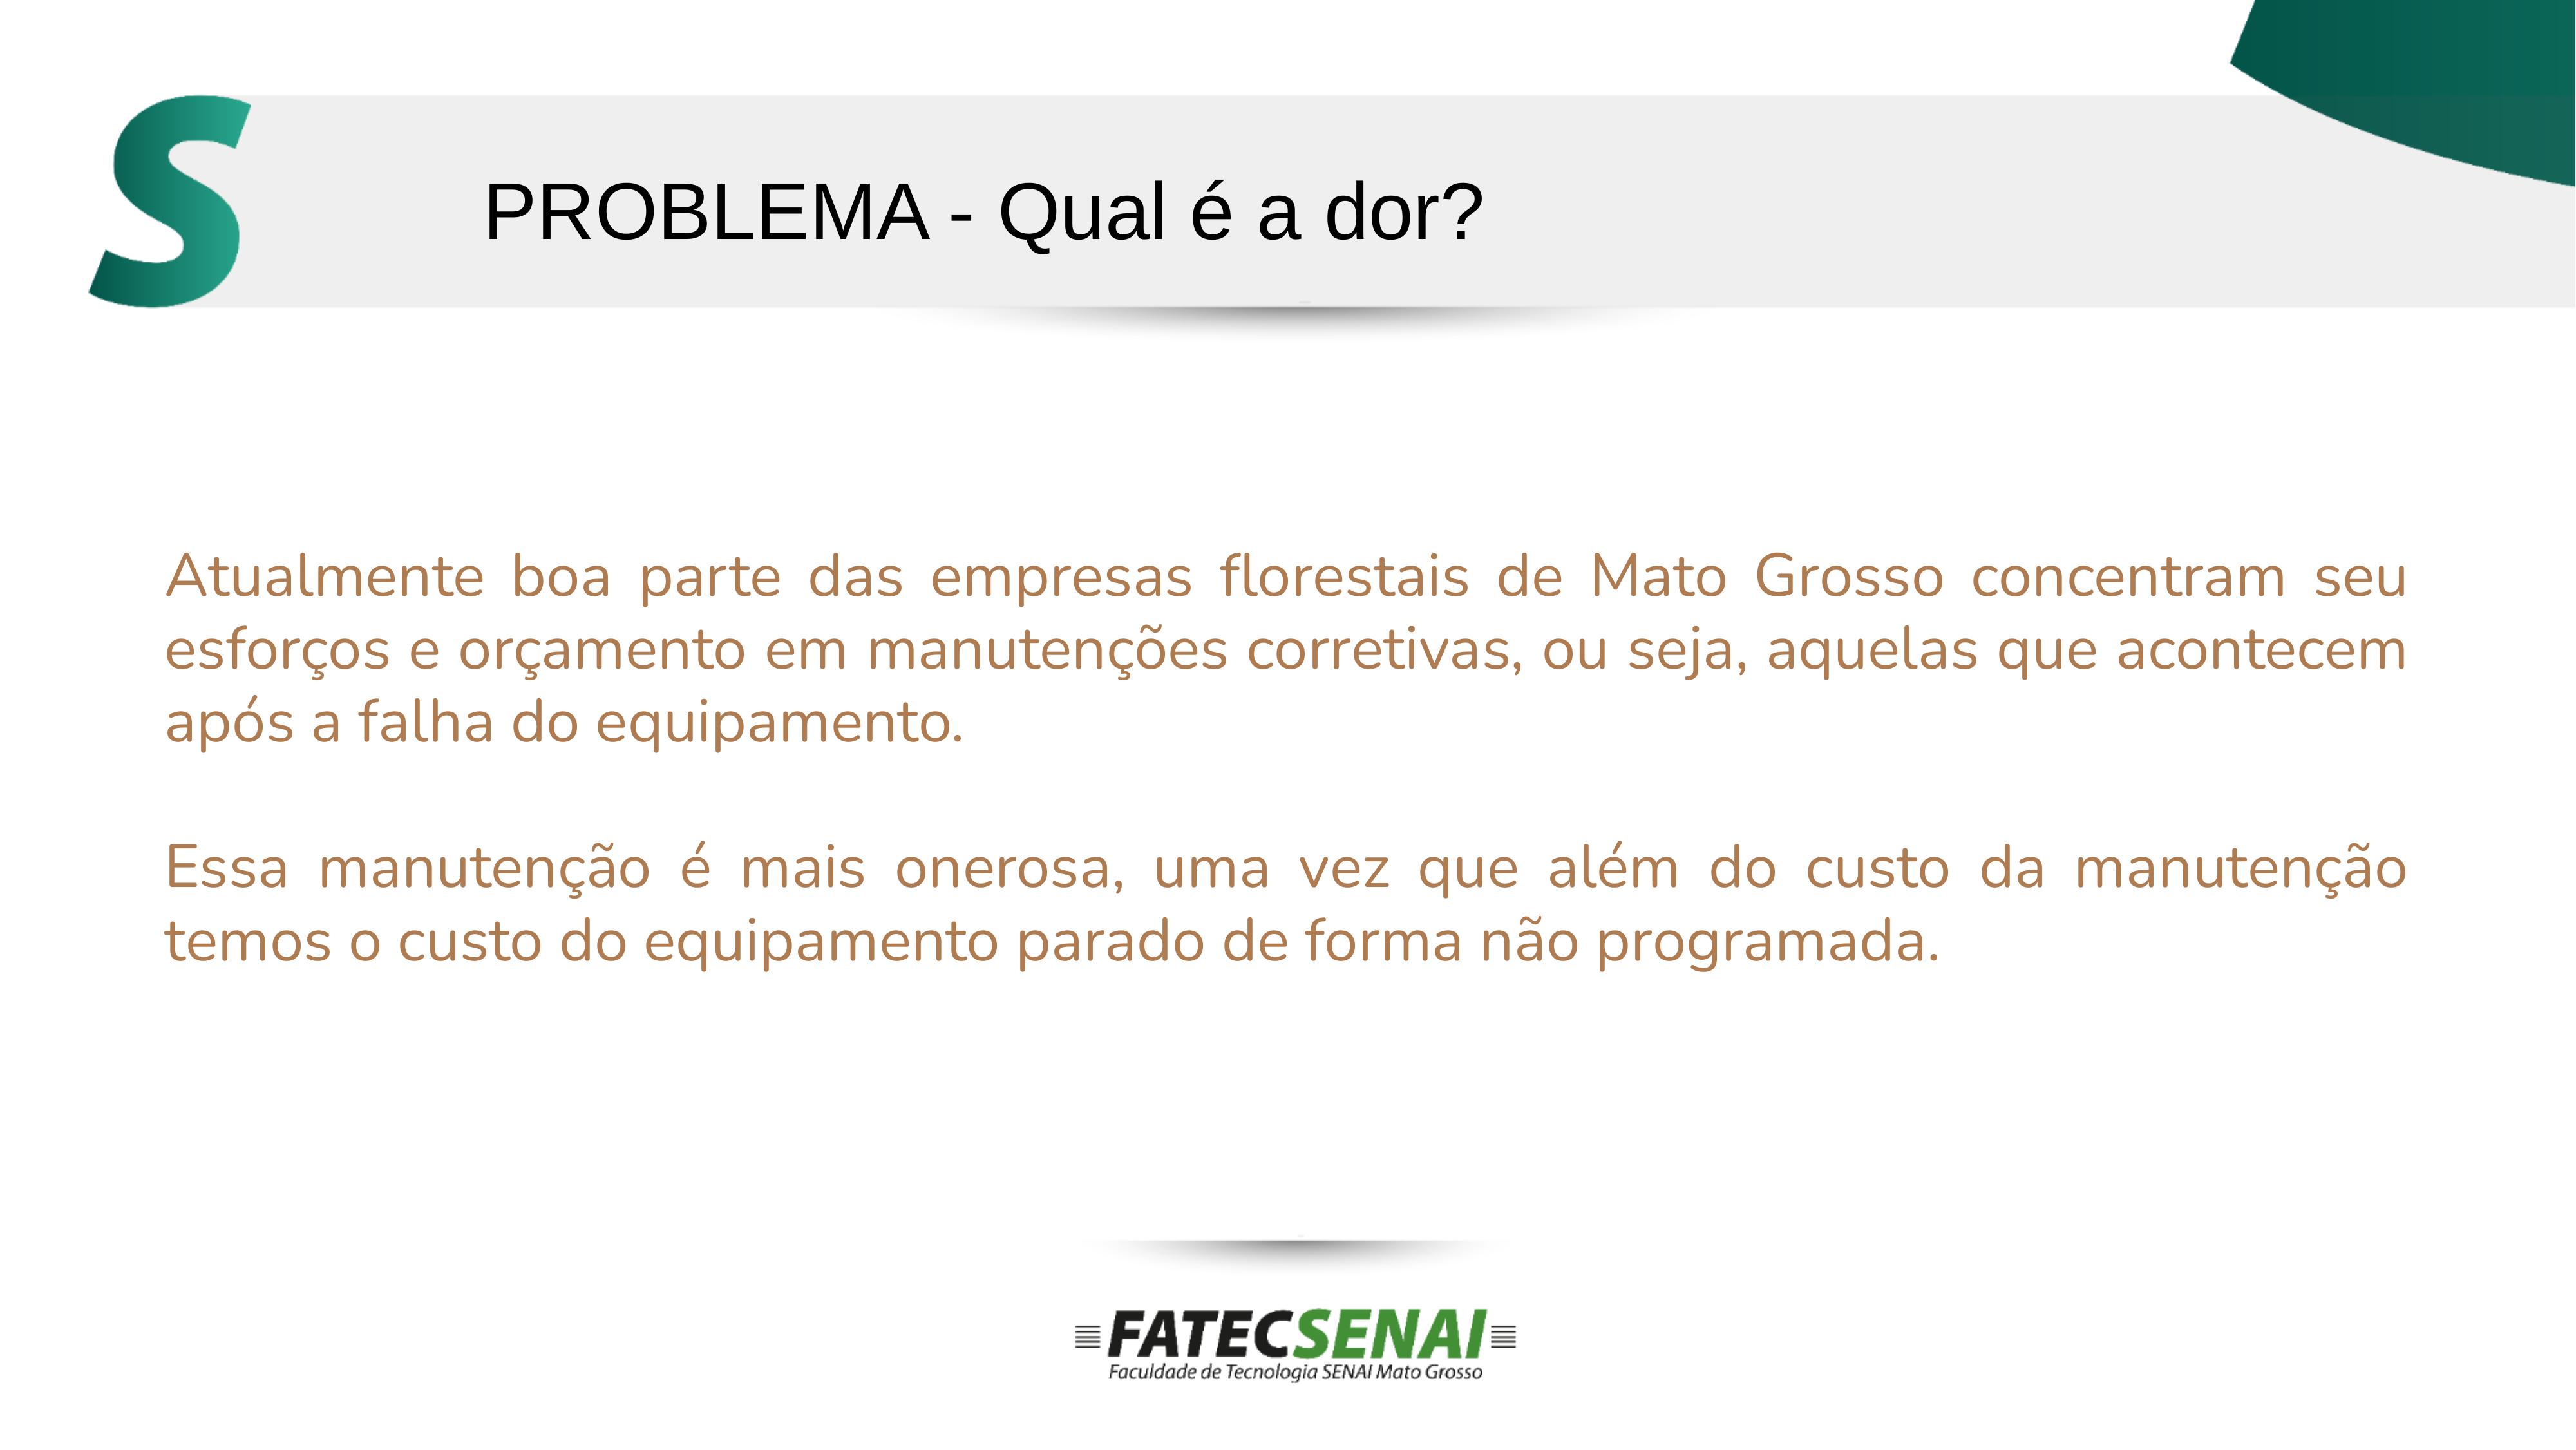

PROBLEMA - Qual é a dor?

Atualmente boa parte das empresas florestais de Mato Grosso concentram seu esforços e orçamento em manutenções corretivas, ou seja, aquelas que acontecem após a falha do equipamento.

Essa manutenção é mais onerosa, uma vez que além do custo da manutenção temos o custo do equipamento parado de forma não programada.